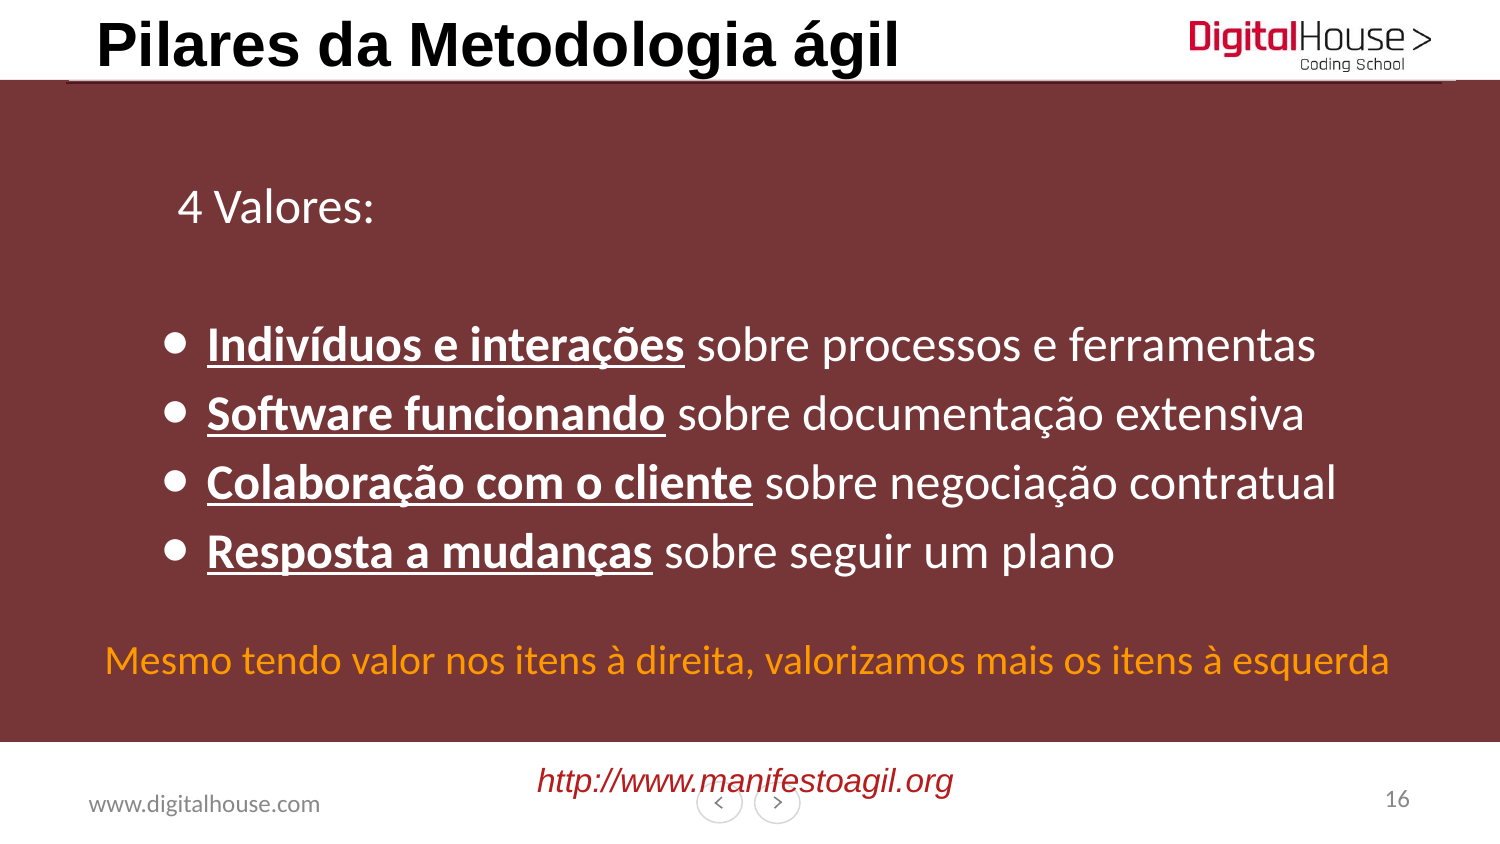

Pilares da Metodologia ágil
4 Valores:

Indivíduos e interações sobre processos e ferramentas
Software funcionando sobre documentação extensiva
Colaboração com o cliente sobre negociação contratual
Resposta a mudanças sobre seguir um plano

Mesmo tendo valor nos itens à direita, valorizamos mais os itens à esquerda
http://www.manifestoagil.org
16